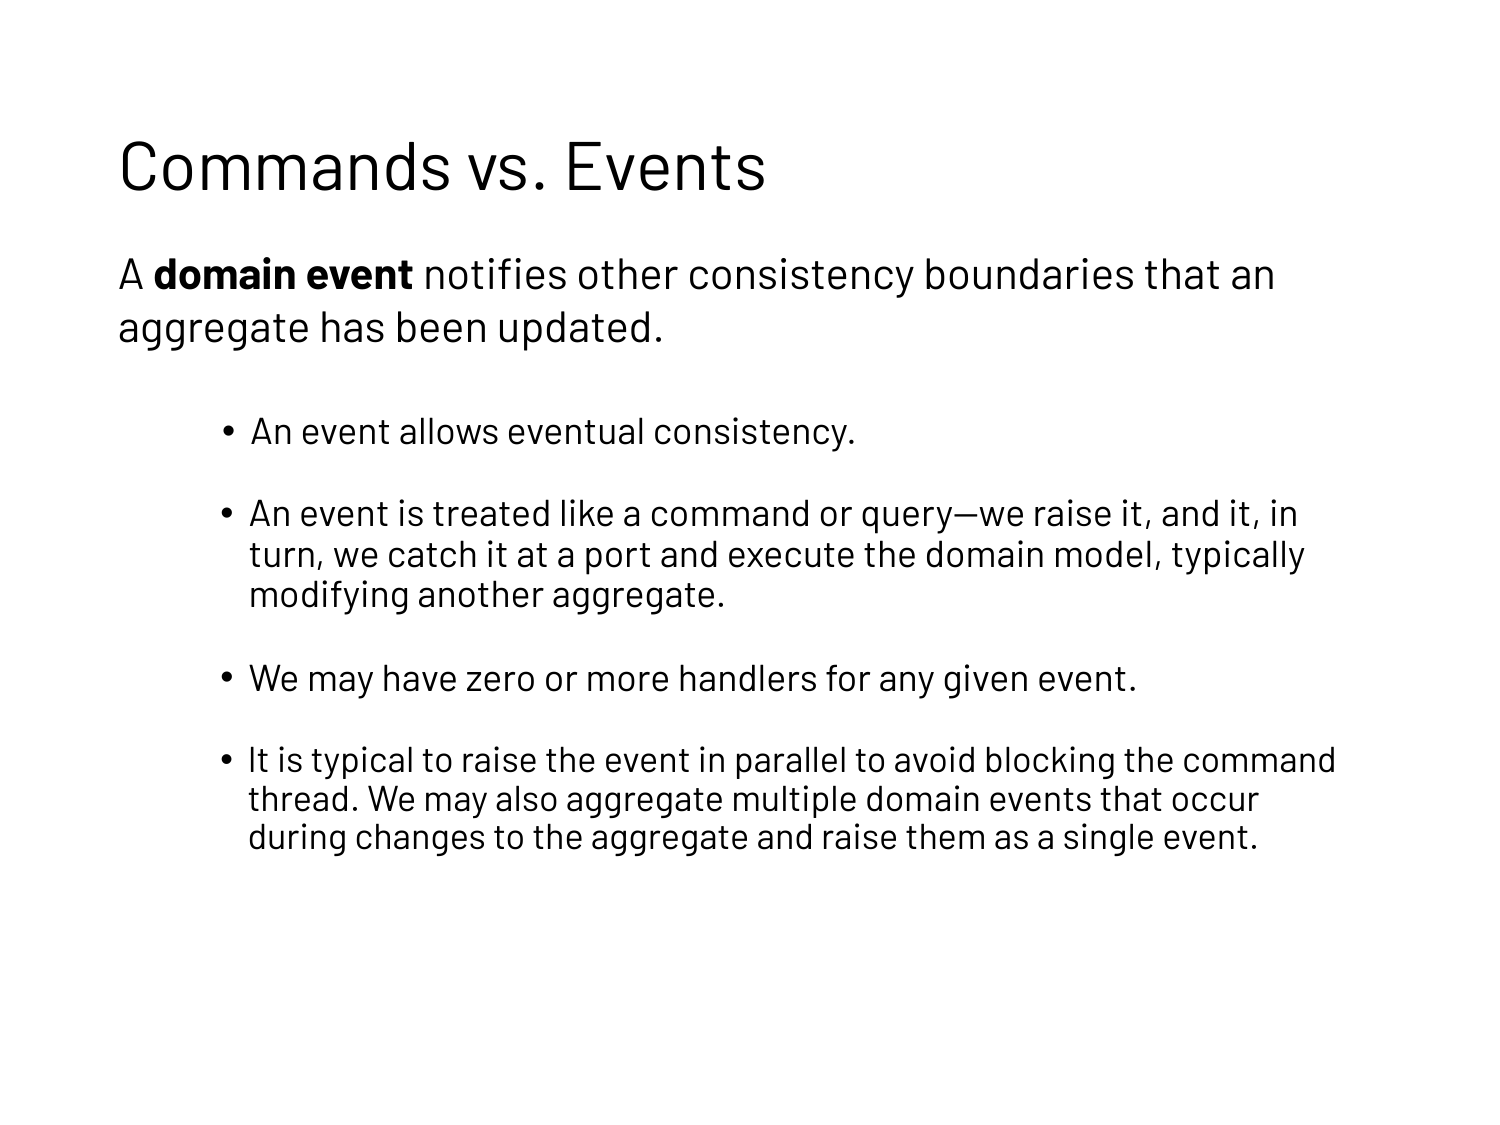

# Commands vs. Events
A domain event notifies other consistency boundaries that an aggregate has been updated.
An event allows eventual consistency.
An event is treated like a command or query—we raise it, and it, in turn, we catch it at a port and execute the domain model, typically modifying another aggregate.
We may have zero or more handlers for any given event.
It is typical to raise the event in parallel to avoid blocking the command thread. We may also aggregate multiple domain events that occur during changes to the aggregate and raise them as a single event.